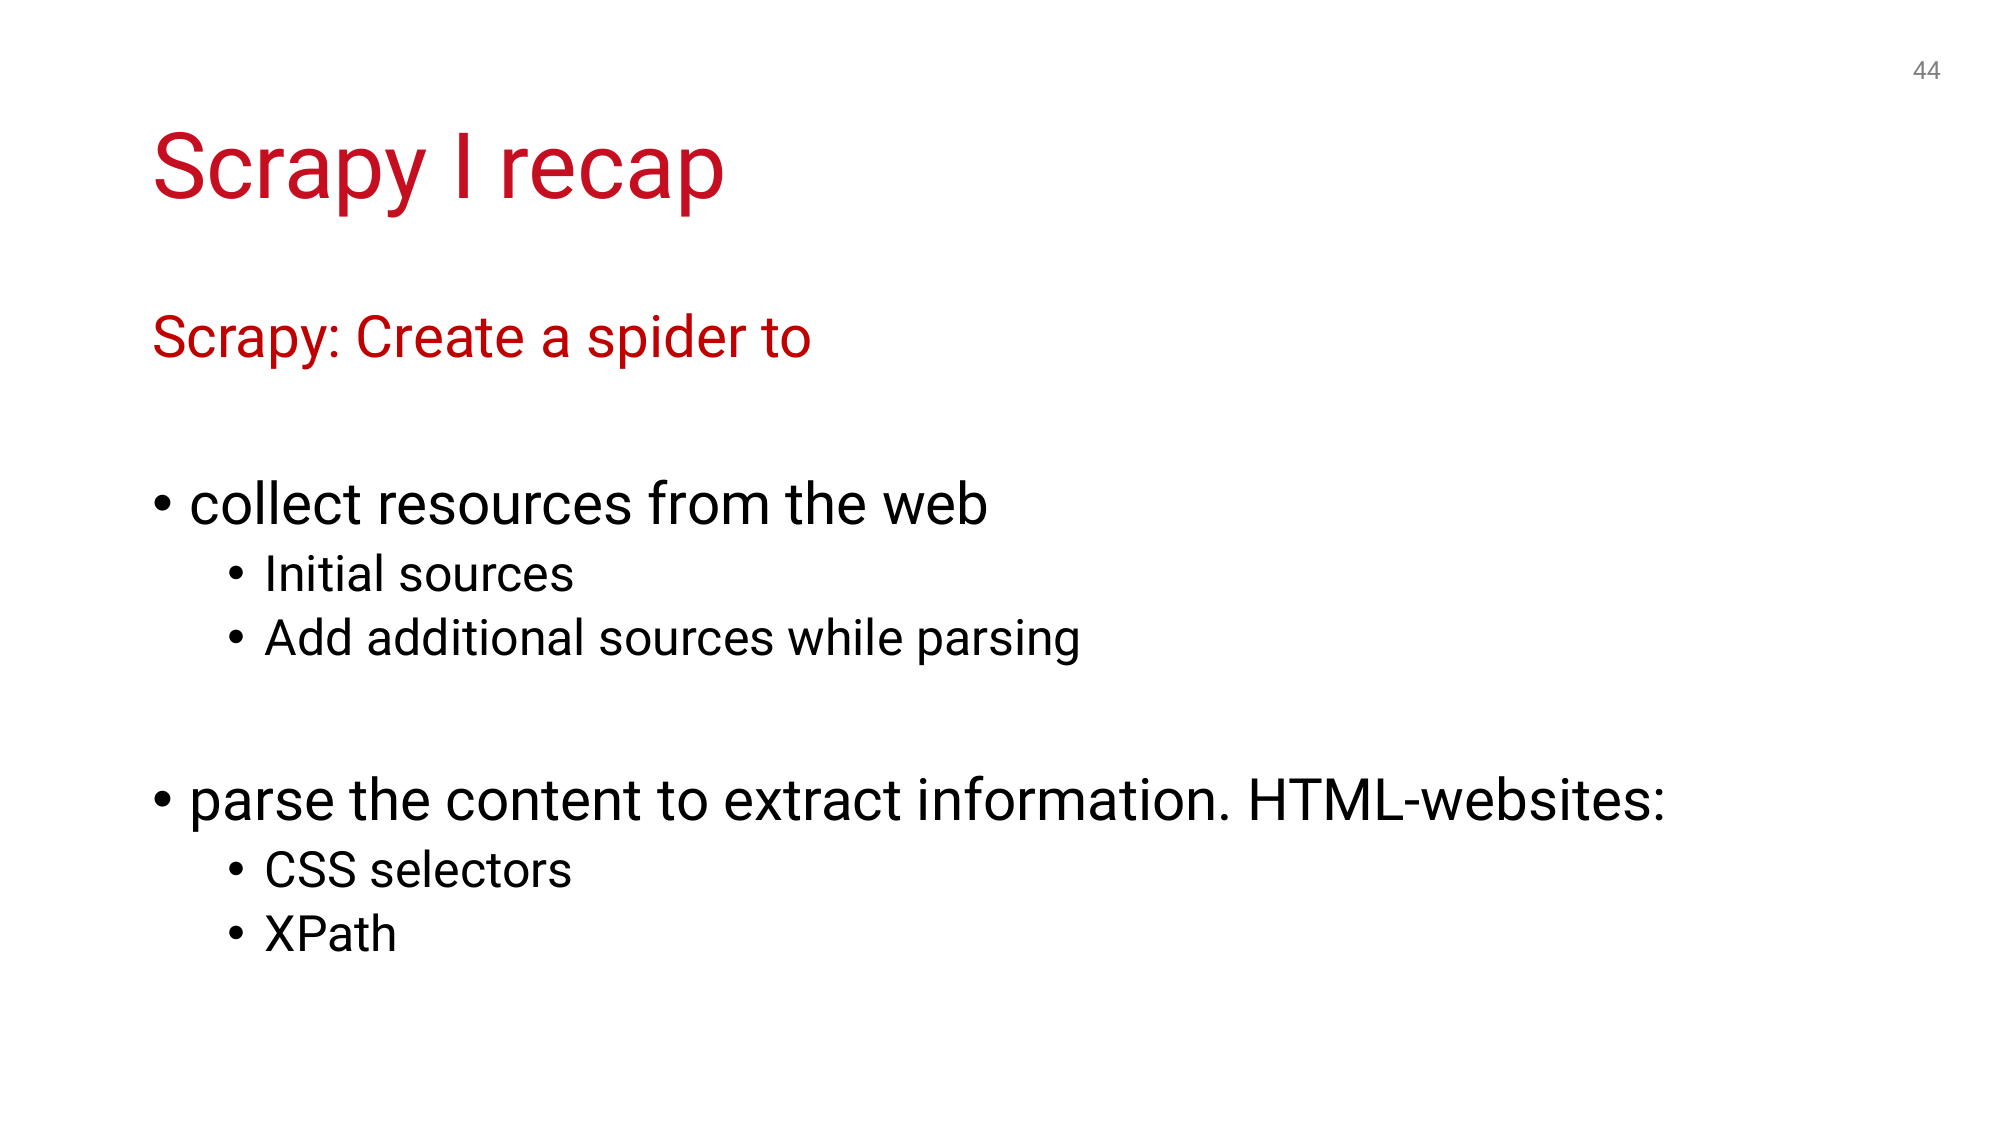

44
# Scrapy I recap
Scrapy: Create a spider to

collect resources from the web
Initial sources
Add additional sources while parsing

parse the content to extract information. HTML-websites:
CSS selectors
XPath